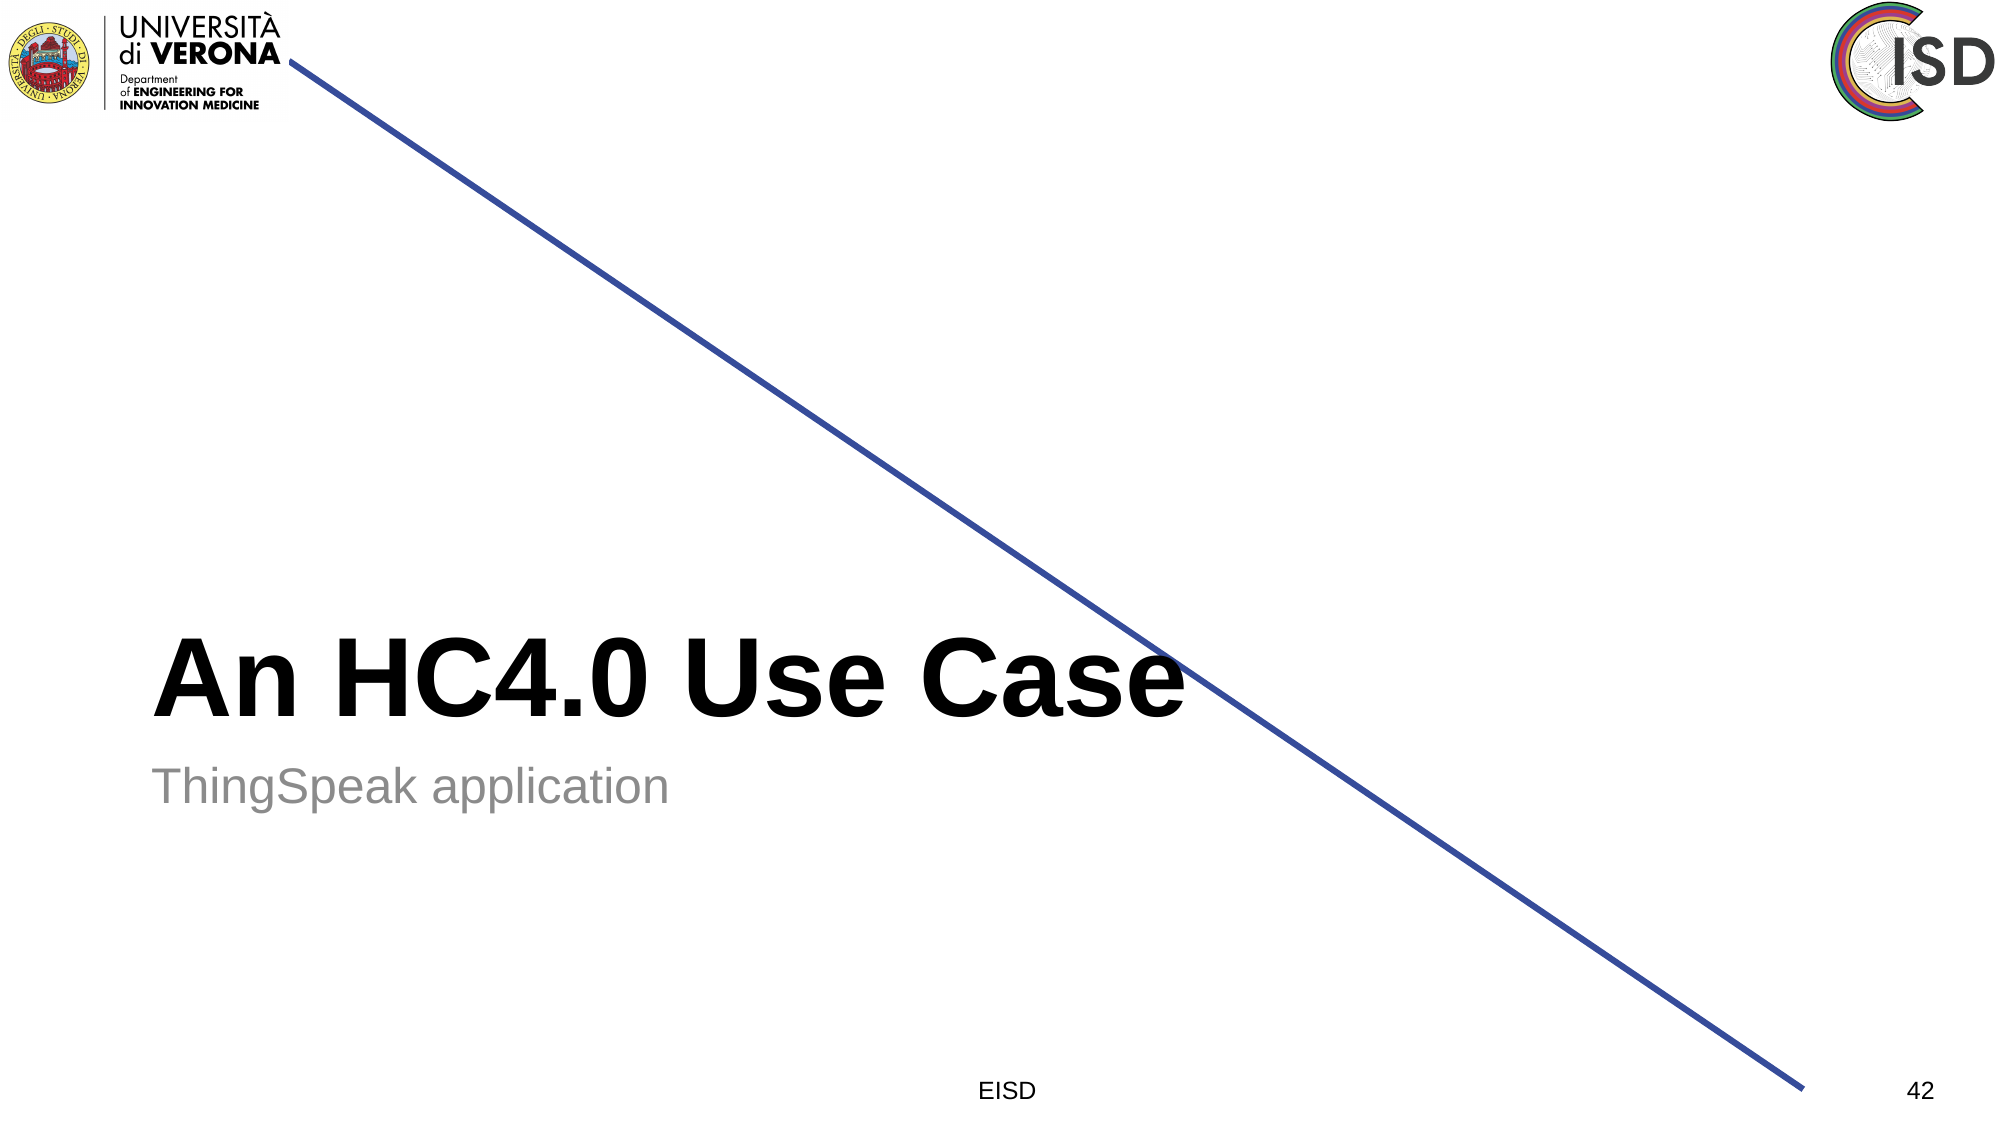

# An HC4.0 Use Case
ThingSpeak application
EISD
42